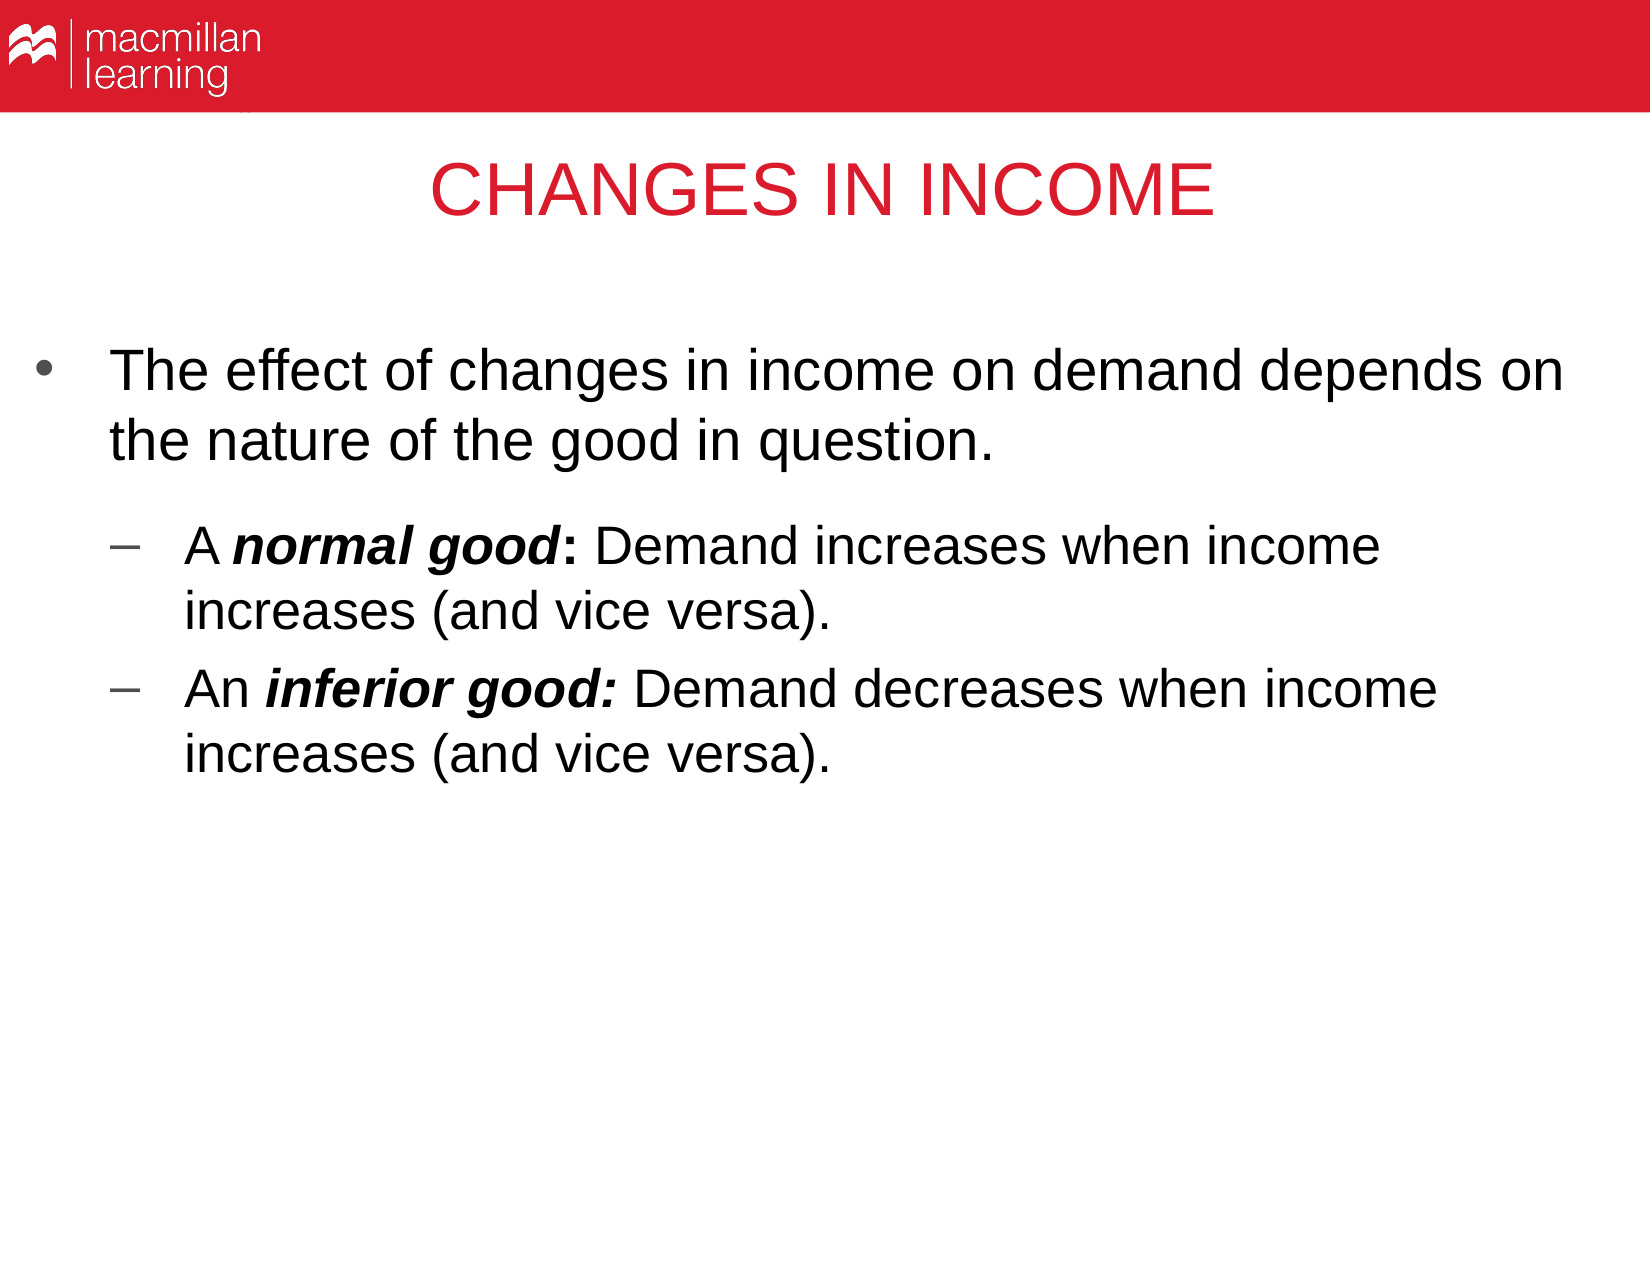

# CHANGES IN INCOME
The effect of changes in income on demand depends on the nature of the good in question.
A normal good: Demand increases when income increases (and vice versa).
An inferior good: Demand decreases when income increases (and vice versa).